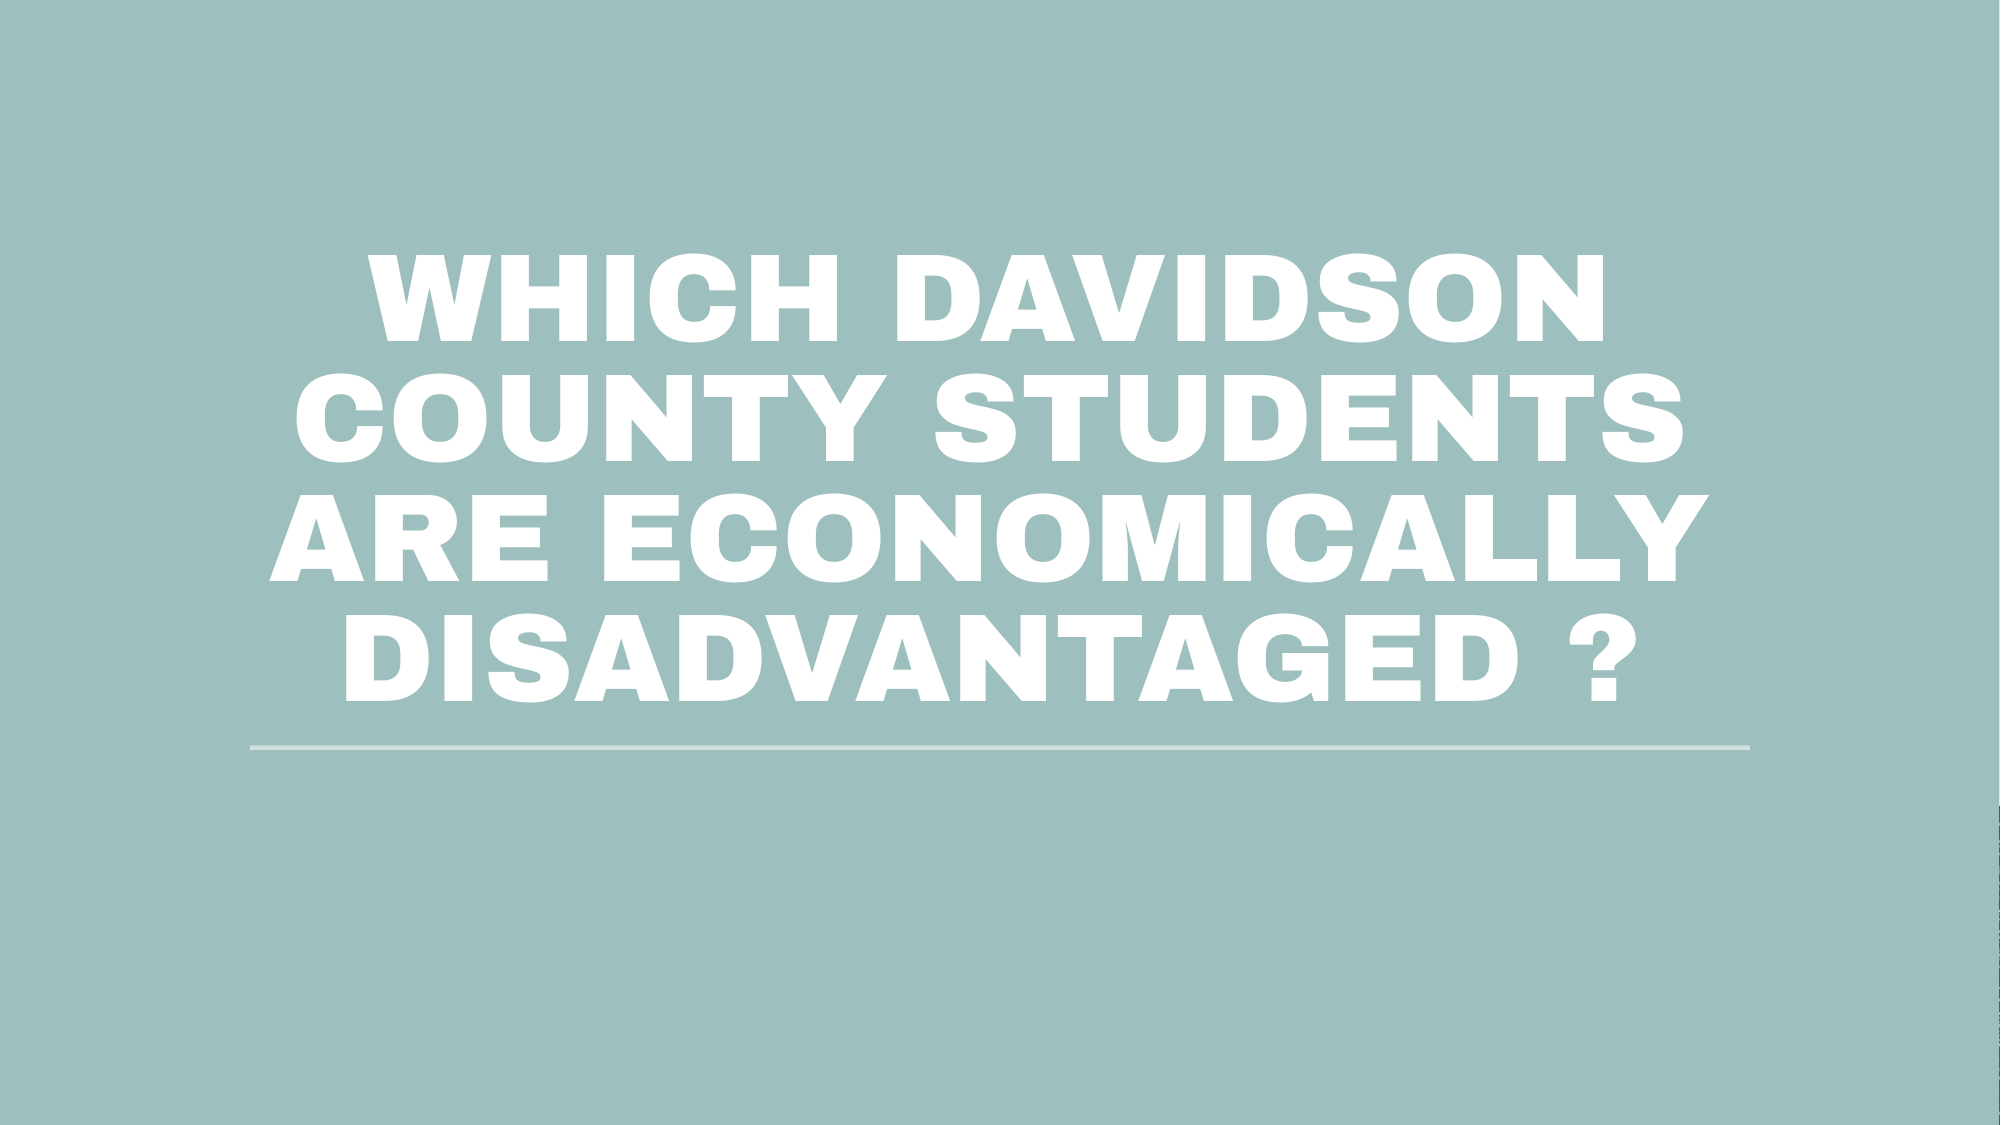

# Which Davidson County students are Economically Disadvantaged ?